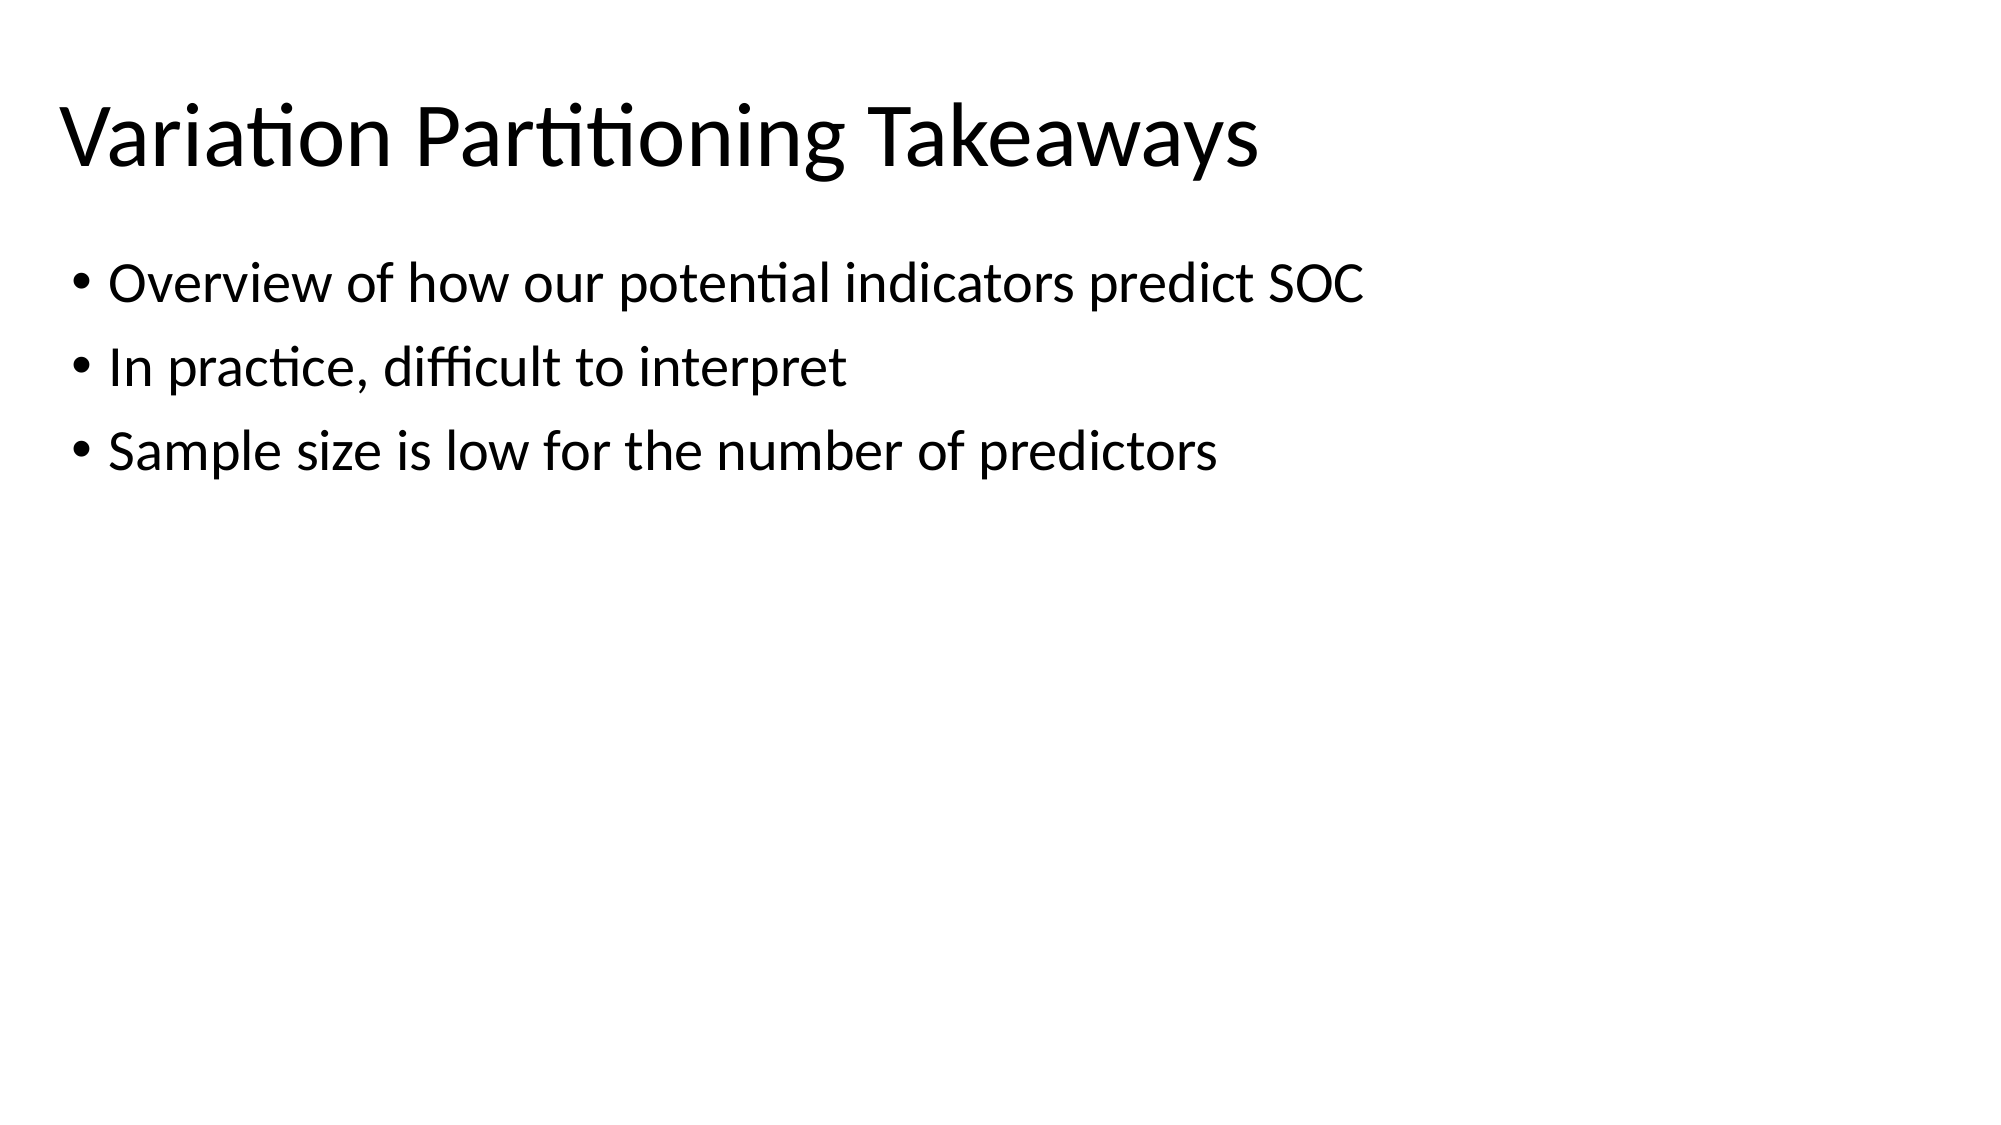

# Variation Partitioning Takeaways
Overview of how our potential indicators predict SOC
In practice, difficult to interpret
Sample size is low for the number of predictors